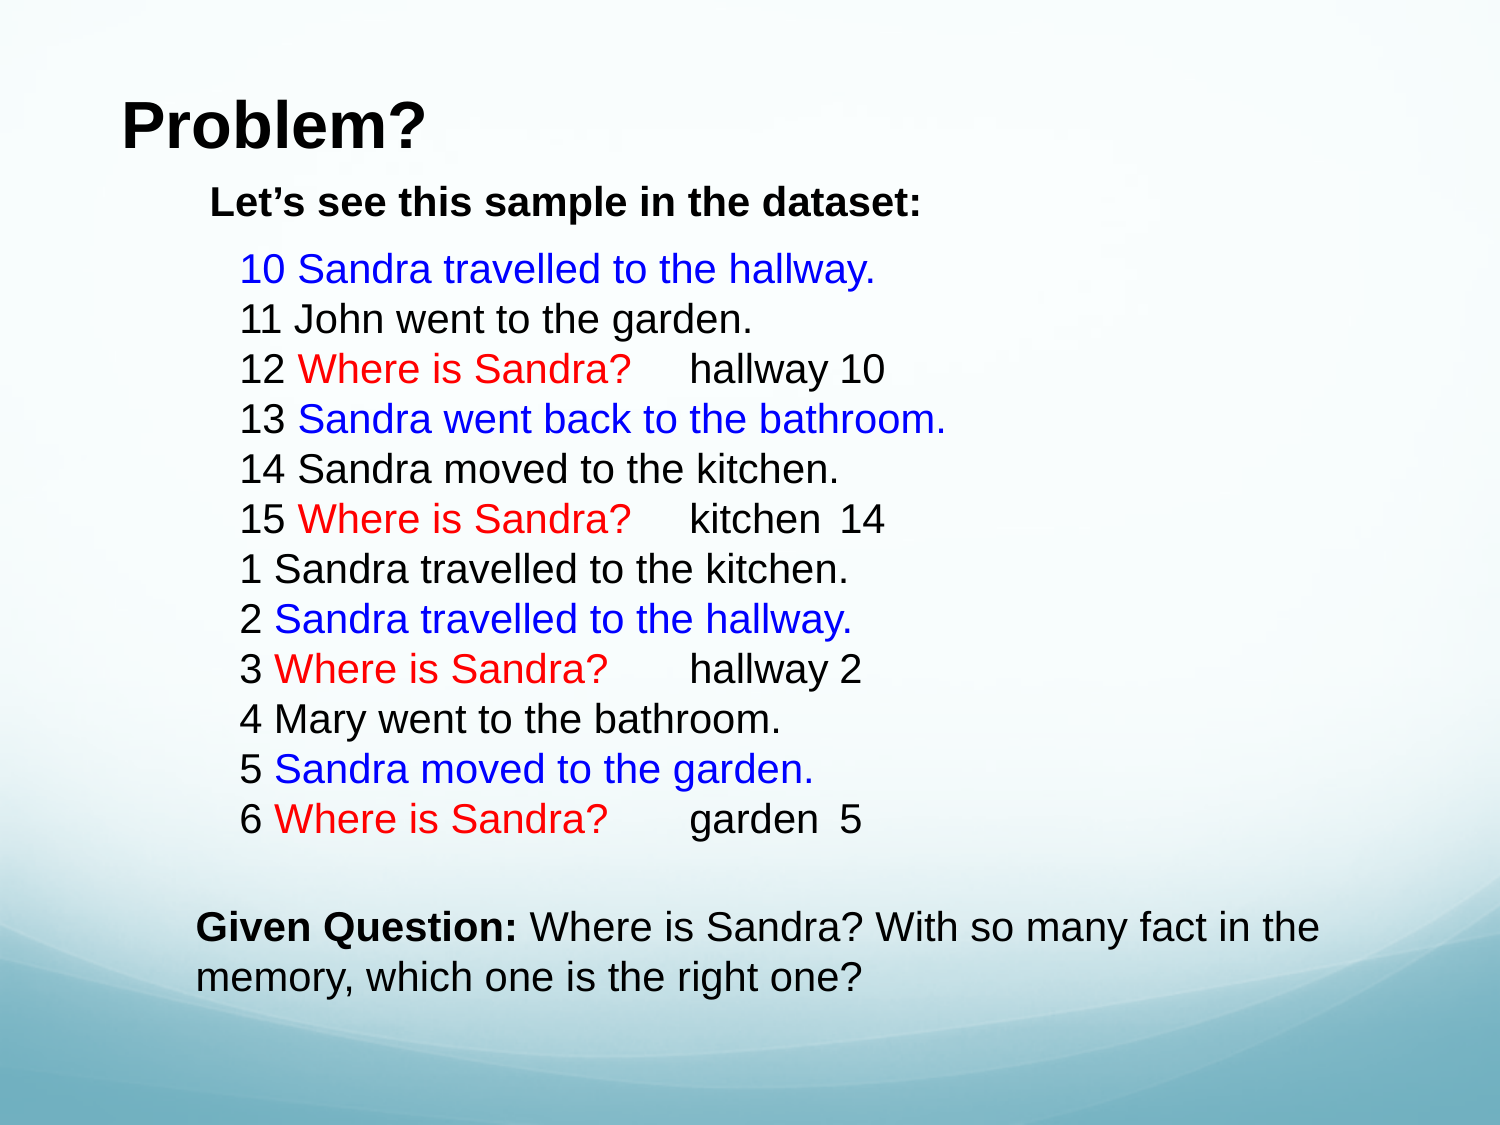

Problem?
Let’s see this sample in the dataset:
10 Sandra travelled to the hallway.
11 John went to the garden.
12 Where is Sandra? 	hallway	10
13 Sandra went back to the bathroom.
14 Sandra moved to the kitchen.
15 Where is Sandra? 	kitchen	14
1 Sandra travelled to the kitchen.
2 Sandra travelled to the hallway.
3 Where is Sandra? 	hallway	2
4 Mary went to the bathroom.
5 Sandra moved to the garden.
6 Where is Sandra? 	garden	5
Given Question: Where is Sandra? With so many fact in the memory, which one is the right one?